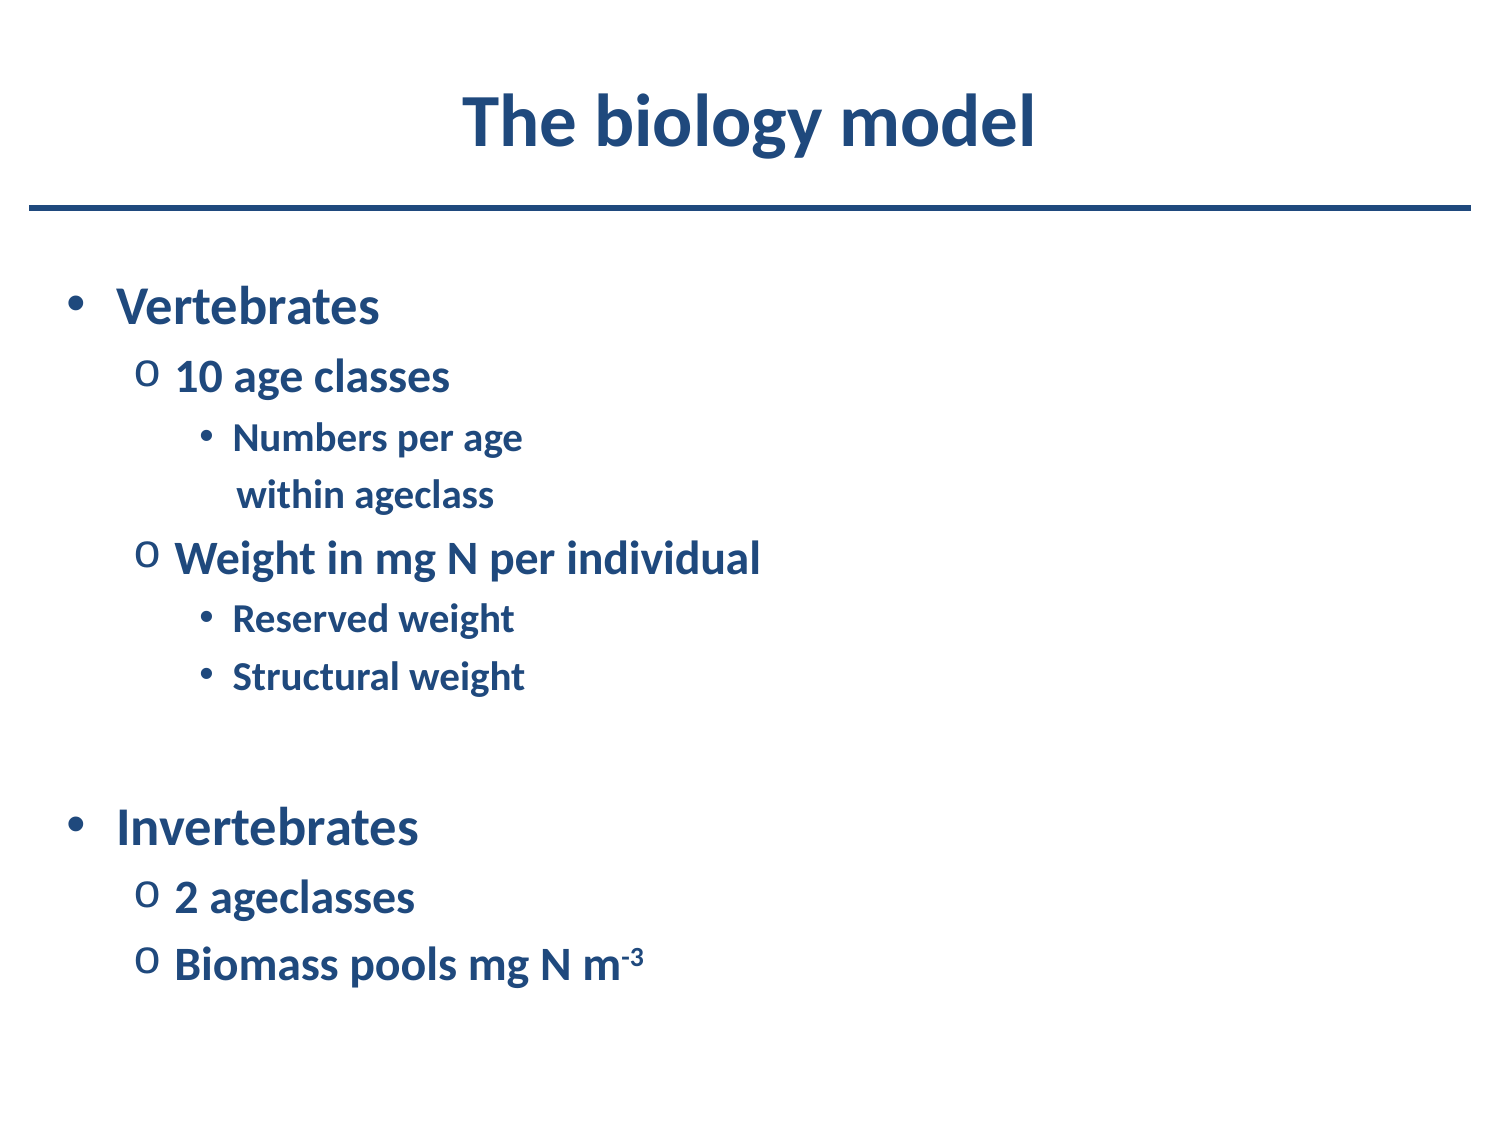

# The biology model

Vertebrates
10 age classes
Numbers per age
    within ageclass
Weight in mg N per individual
Reserved weight
Structural weight

Invertebrates
2 ageclasses
Biomass pools mg N m-3